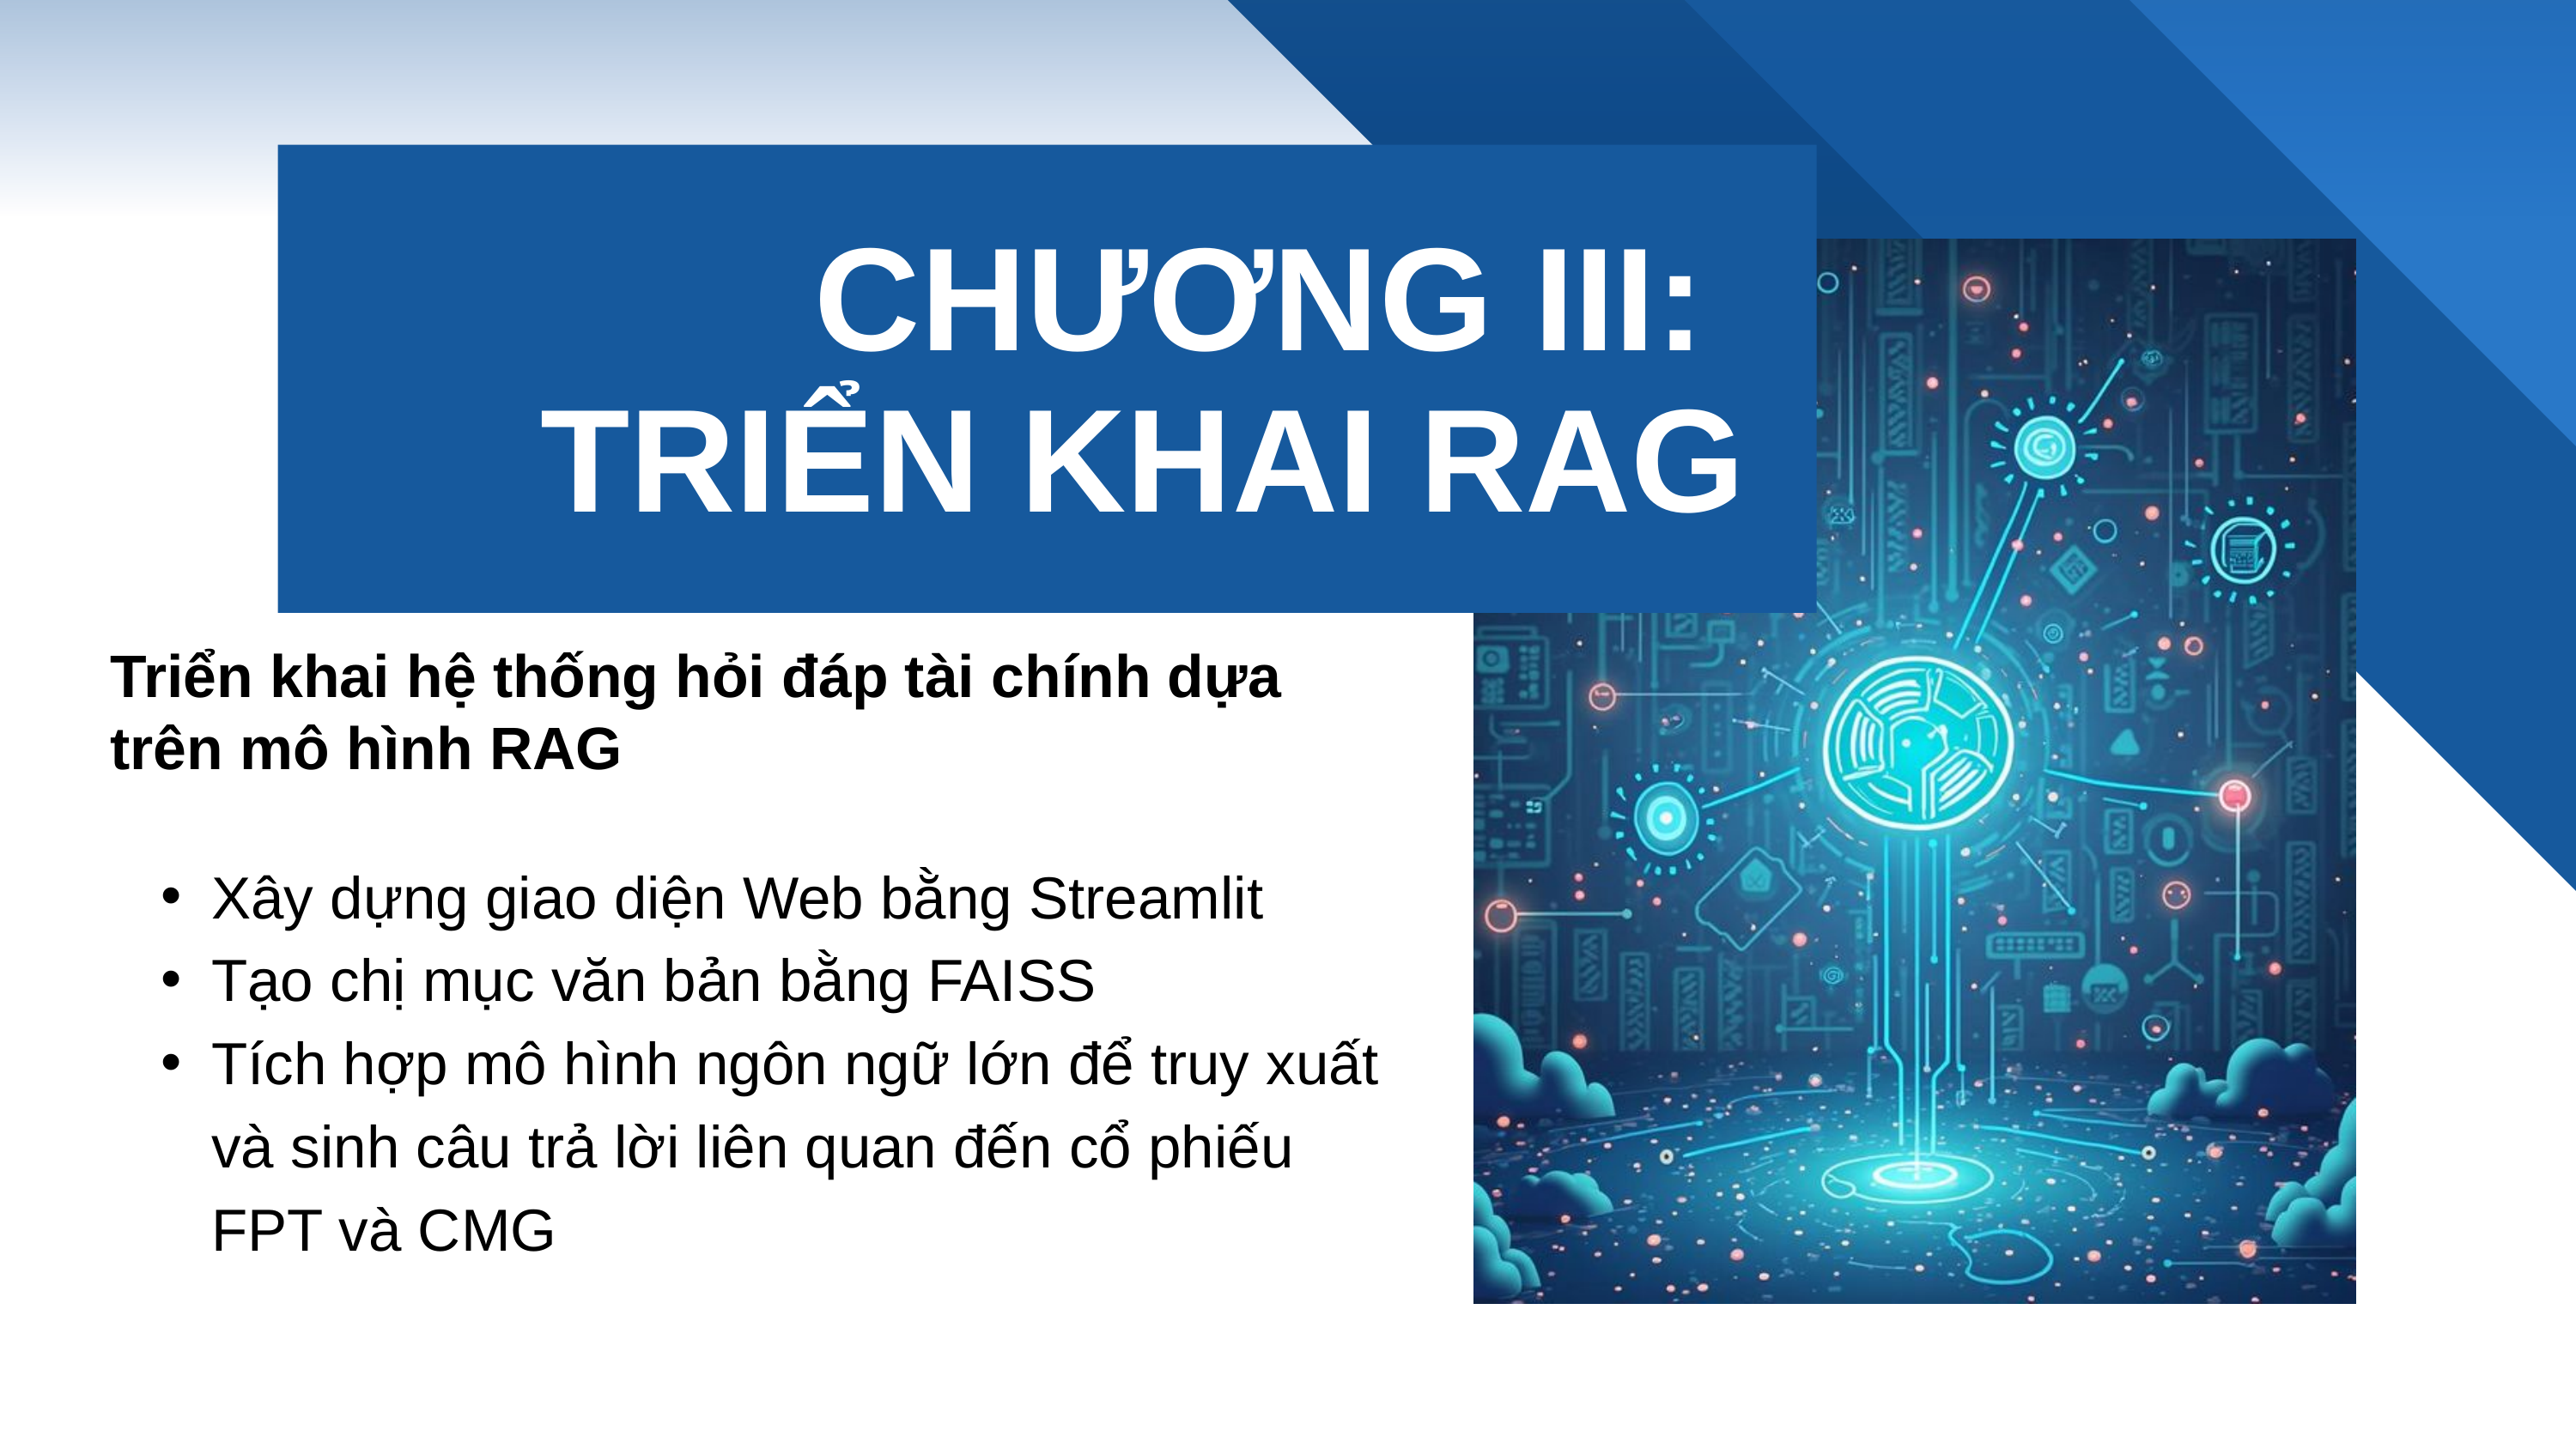

CHƯƠNG III:  TRIỂN KHAI RAG

Triển khai hệ thống hỏi đáp tài chính dựa trên mô hình RAG
Xây dựng giao diện Web bằng Streamlit
Tạo chị mục văn bản bằng FAISS
Tích hợp mô hình ngôn ngữ lớn để truy xuất và sinh câu trả lời liên quan đến cổ phiếu FPT và CMG